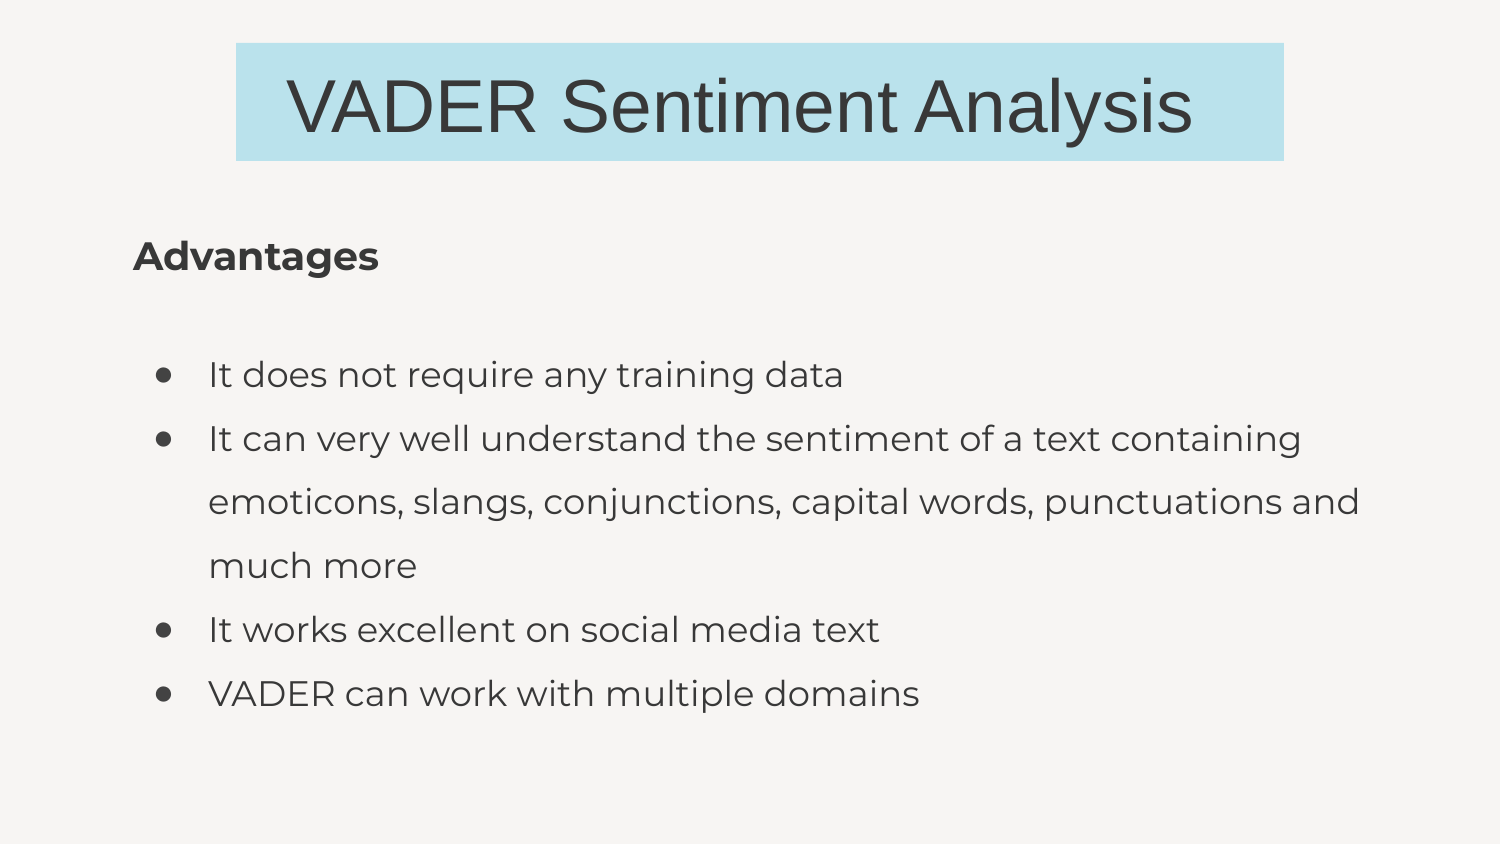

# VADER Sentiment Analysis

Advantages

It does not require any training data
It can very well understand the sentiment of a text containing emoticons, slangs, conjunctions, capital words, punctuations and much more
It works excellent on social media text
VADER can work with multiple domains